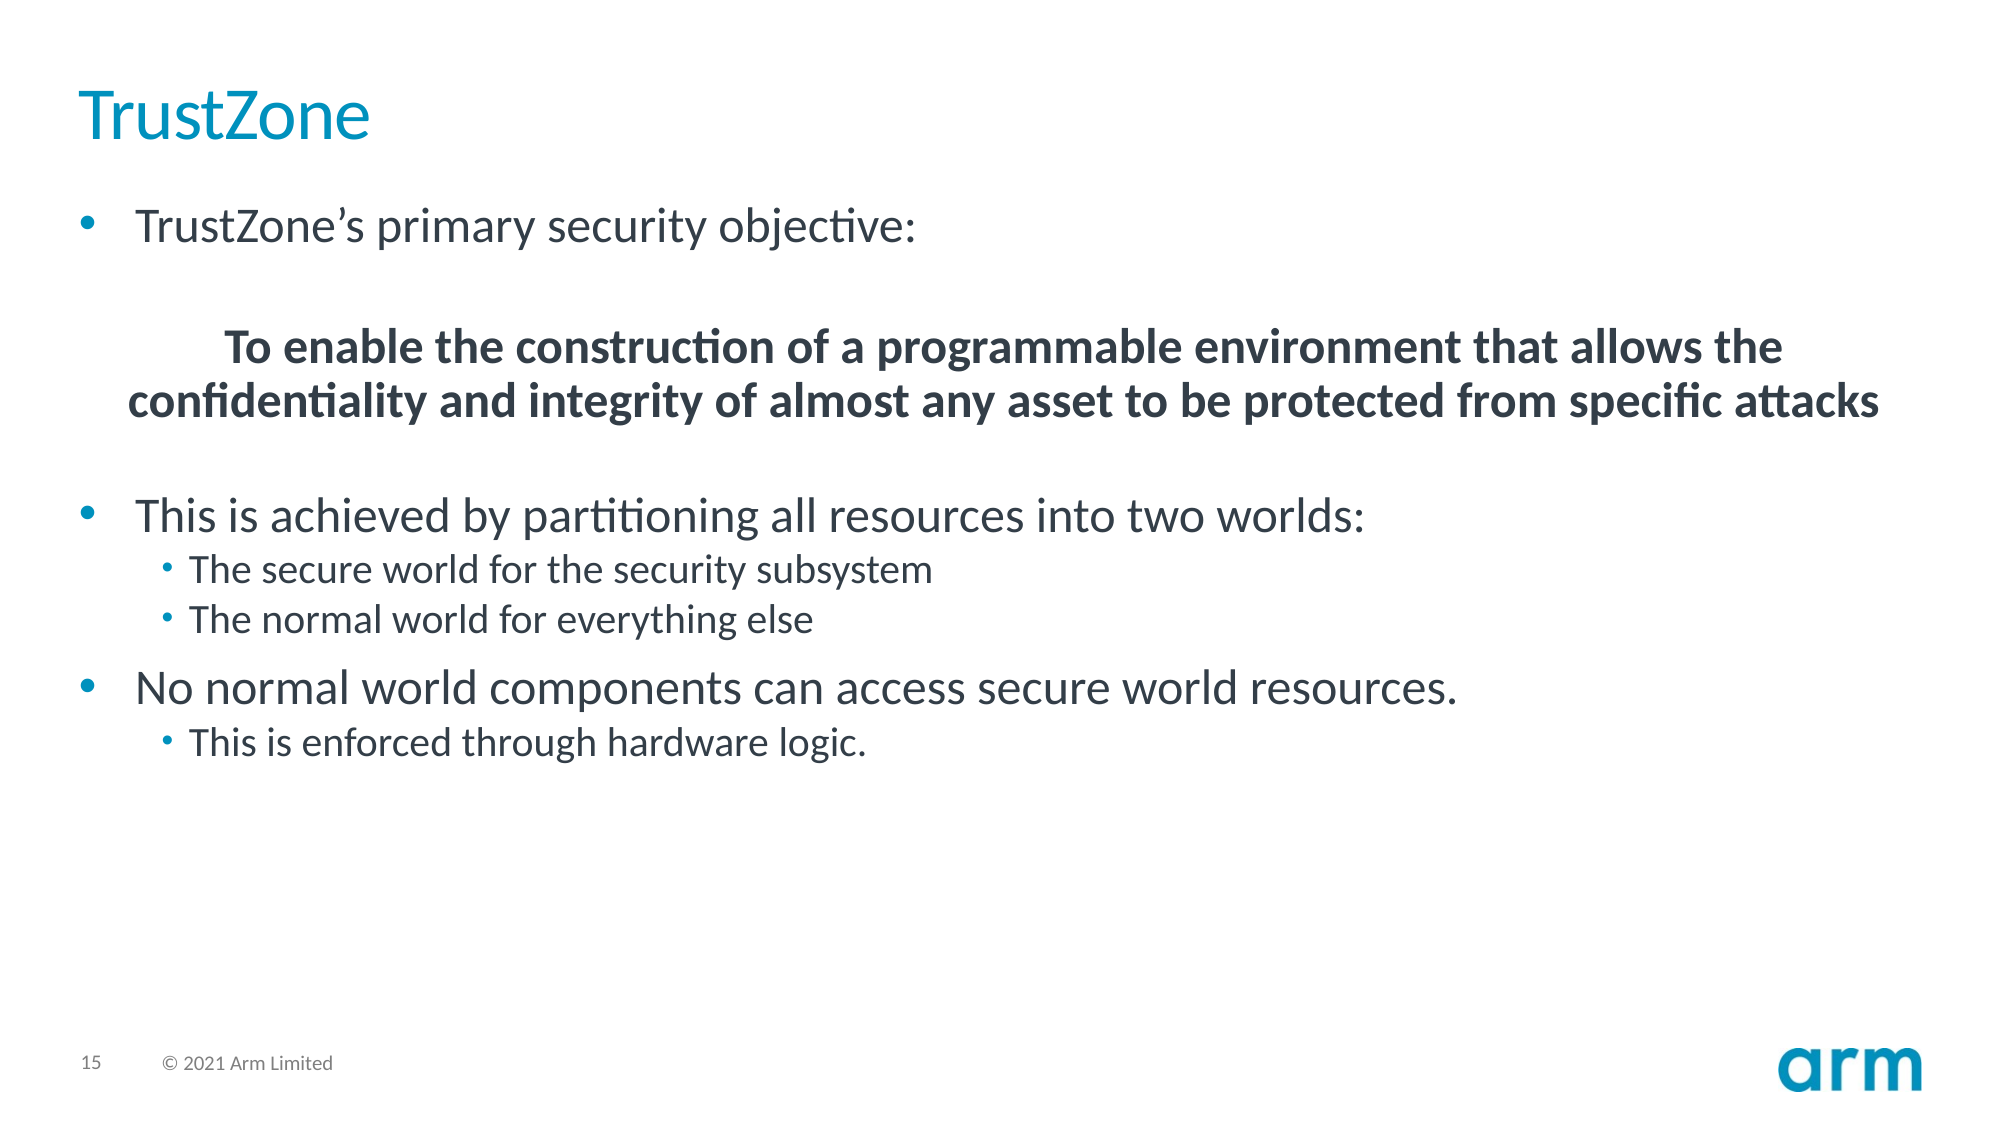

# TrustZone
TrustZone’s primary security objective:

This is achieved by partitioning all resources into two worlds:
The secure world for the security subsystem
The normal world for everything else
No normal world components can access secure world resources.
This is enforced through hardware logic.
To enable the construction of a programmable environment that allows the confidentiality and integrity of almost any asset to be protected from specific attacks